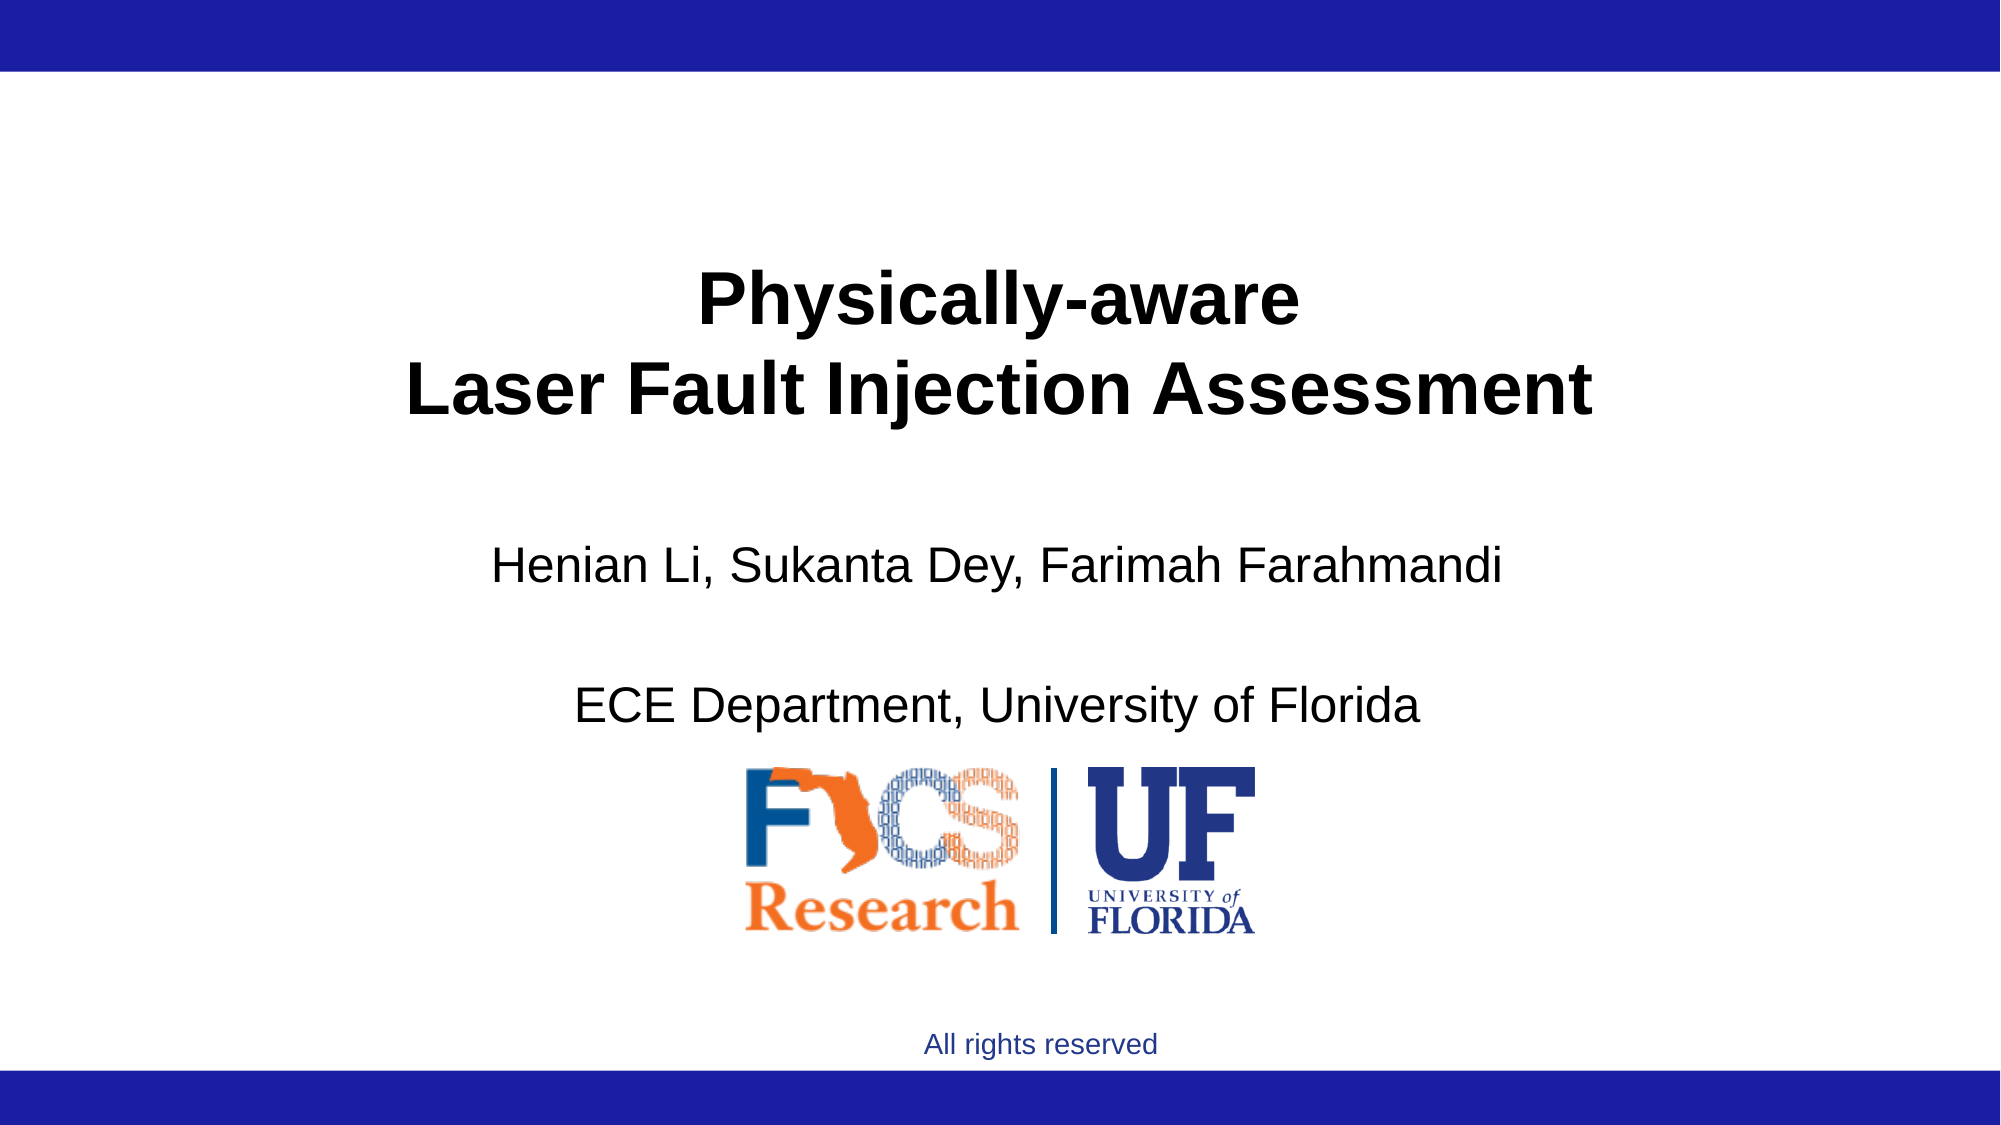

# Physically-aware Laser Fault Injection Assessment
Henian Li, Sukanta Dey, Farimah Farahmandi
ECE Department, University of Florida
All rights reserved